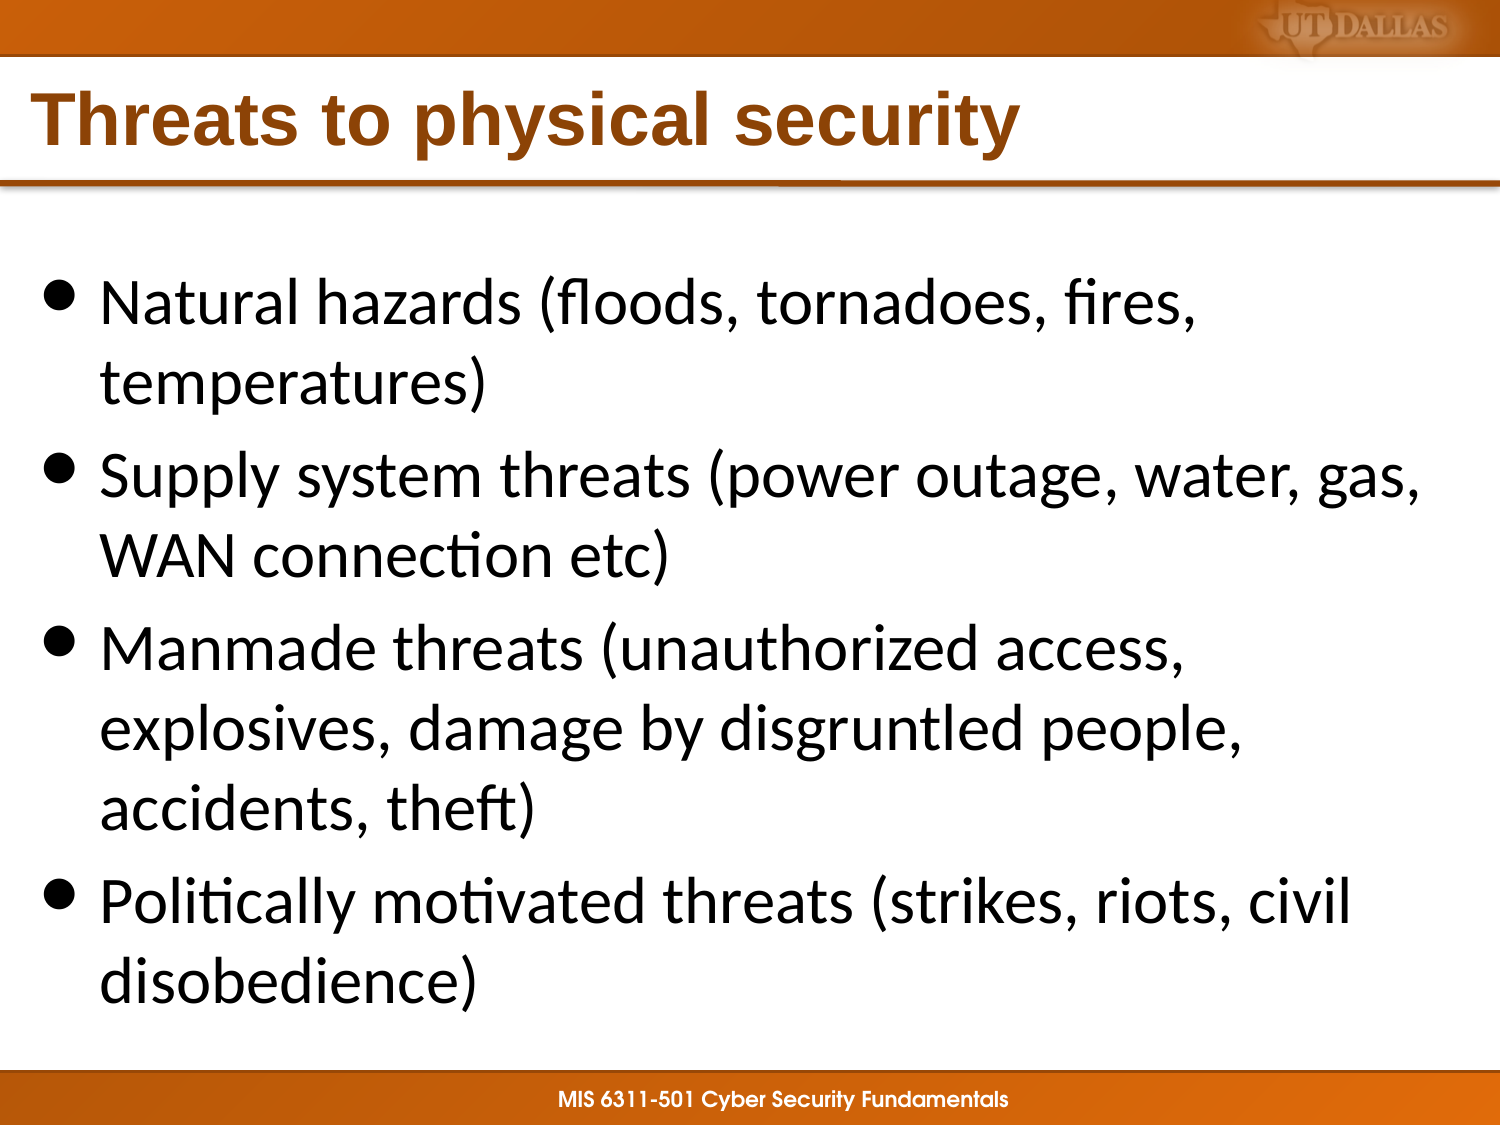

# Threats to physical security
Natural hazards (floods, tornadoes, fires, temperatures)
Supply system threats (power outage, water, gas, WAN connection etc)
Manmade threats (unauthorized access, explosives, damage by disgruntled people, accidents, theft)
Politically motivated threats (strikes, riots, civil disobedience)